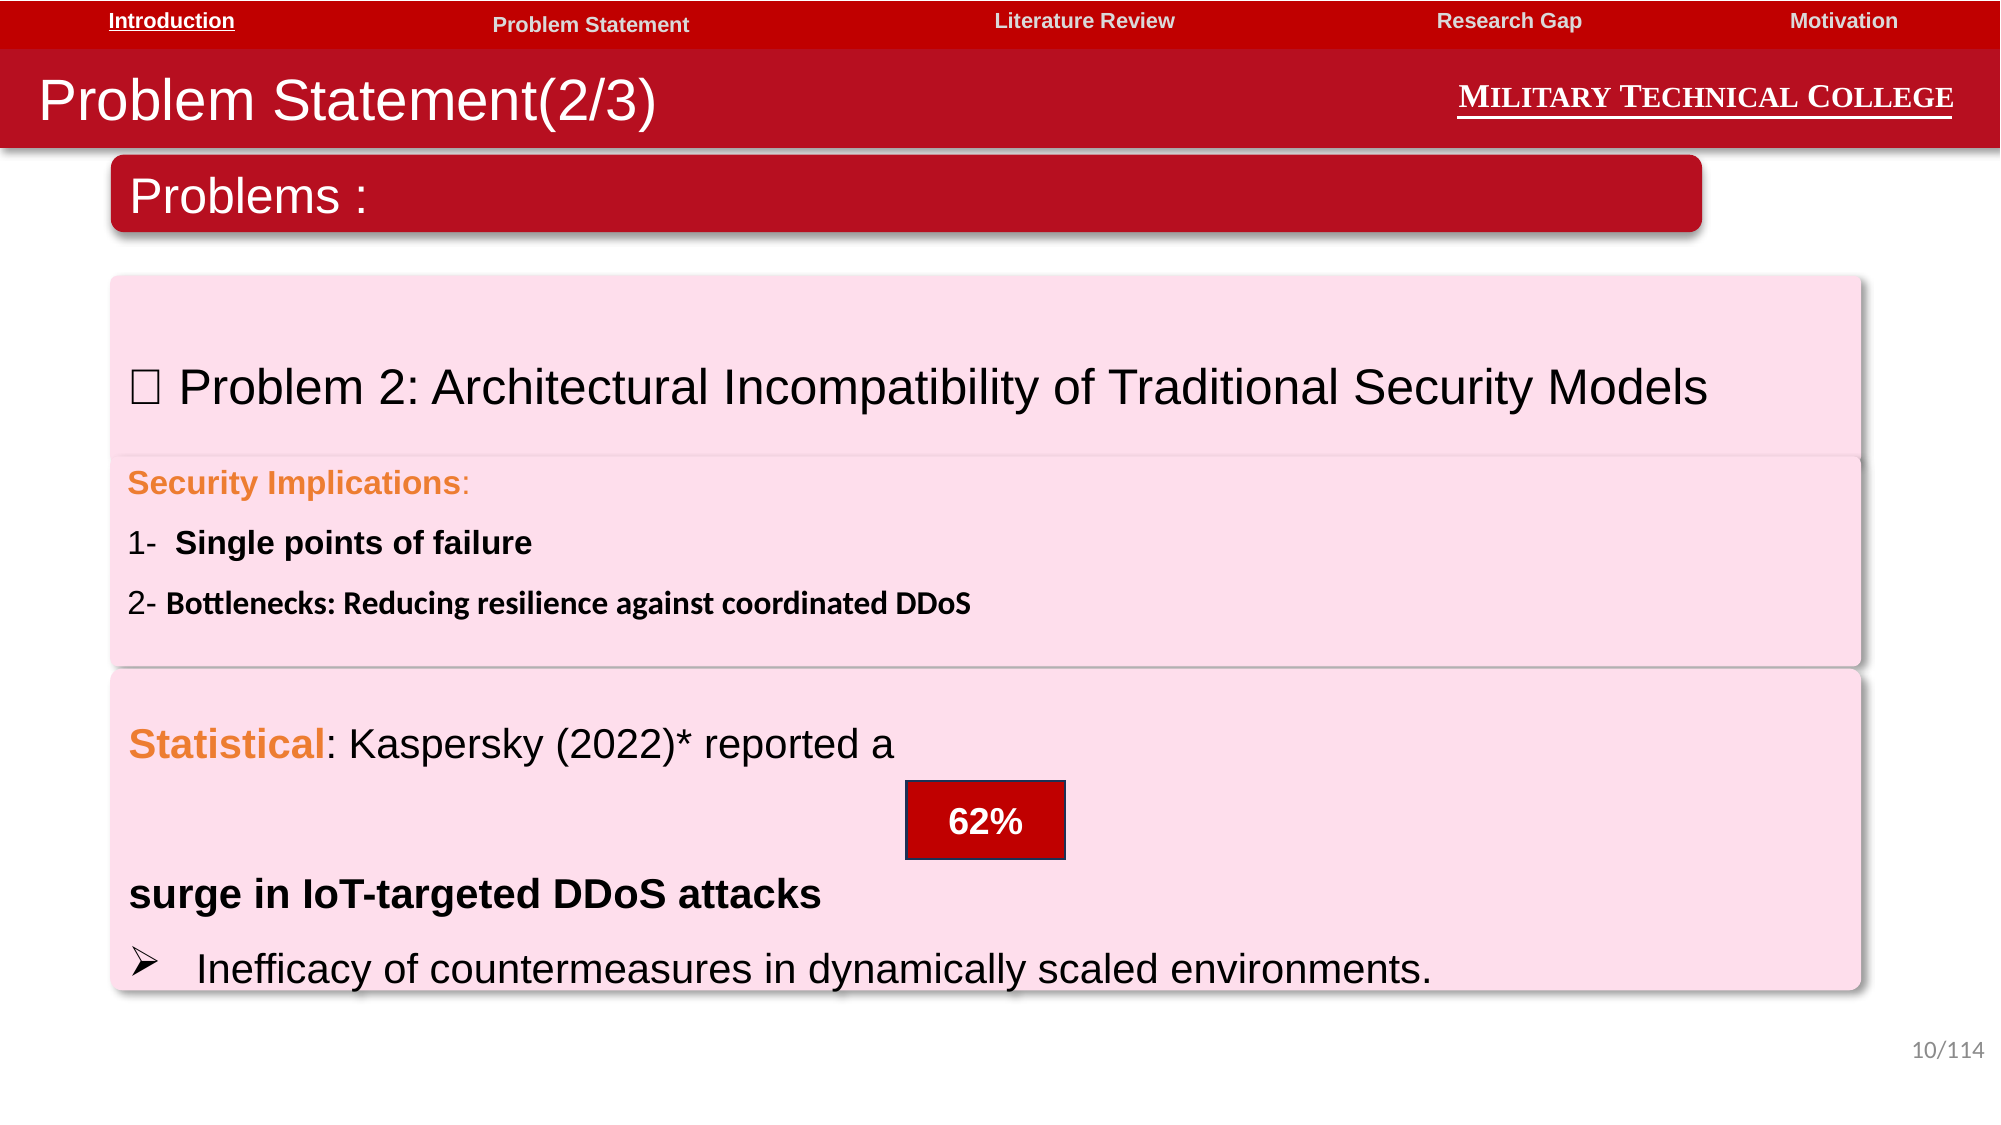

| Introduction | Problem Statement | Literature Review | Research Gap | Motivation |
| --- | --- | --- | --- | --- |

Problem Statement(2/3)
MILITARY TECHNICAL COLLEGE
Problems :
🧱 Problem 2: Architectural Incompatibility of Traditional Security Models
Security Implications:
1-  Single points of failure
2- Bottlenecks: Reducing resilience against coordinated DDoS
.

Statistical: Kaspersky (2022)* reported a

surge in IoT-targeted DDoS attacks
 Inefficacy of countermeasures in dynamically scaled environments.
62%